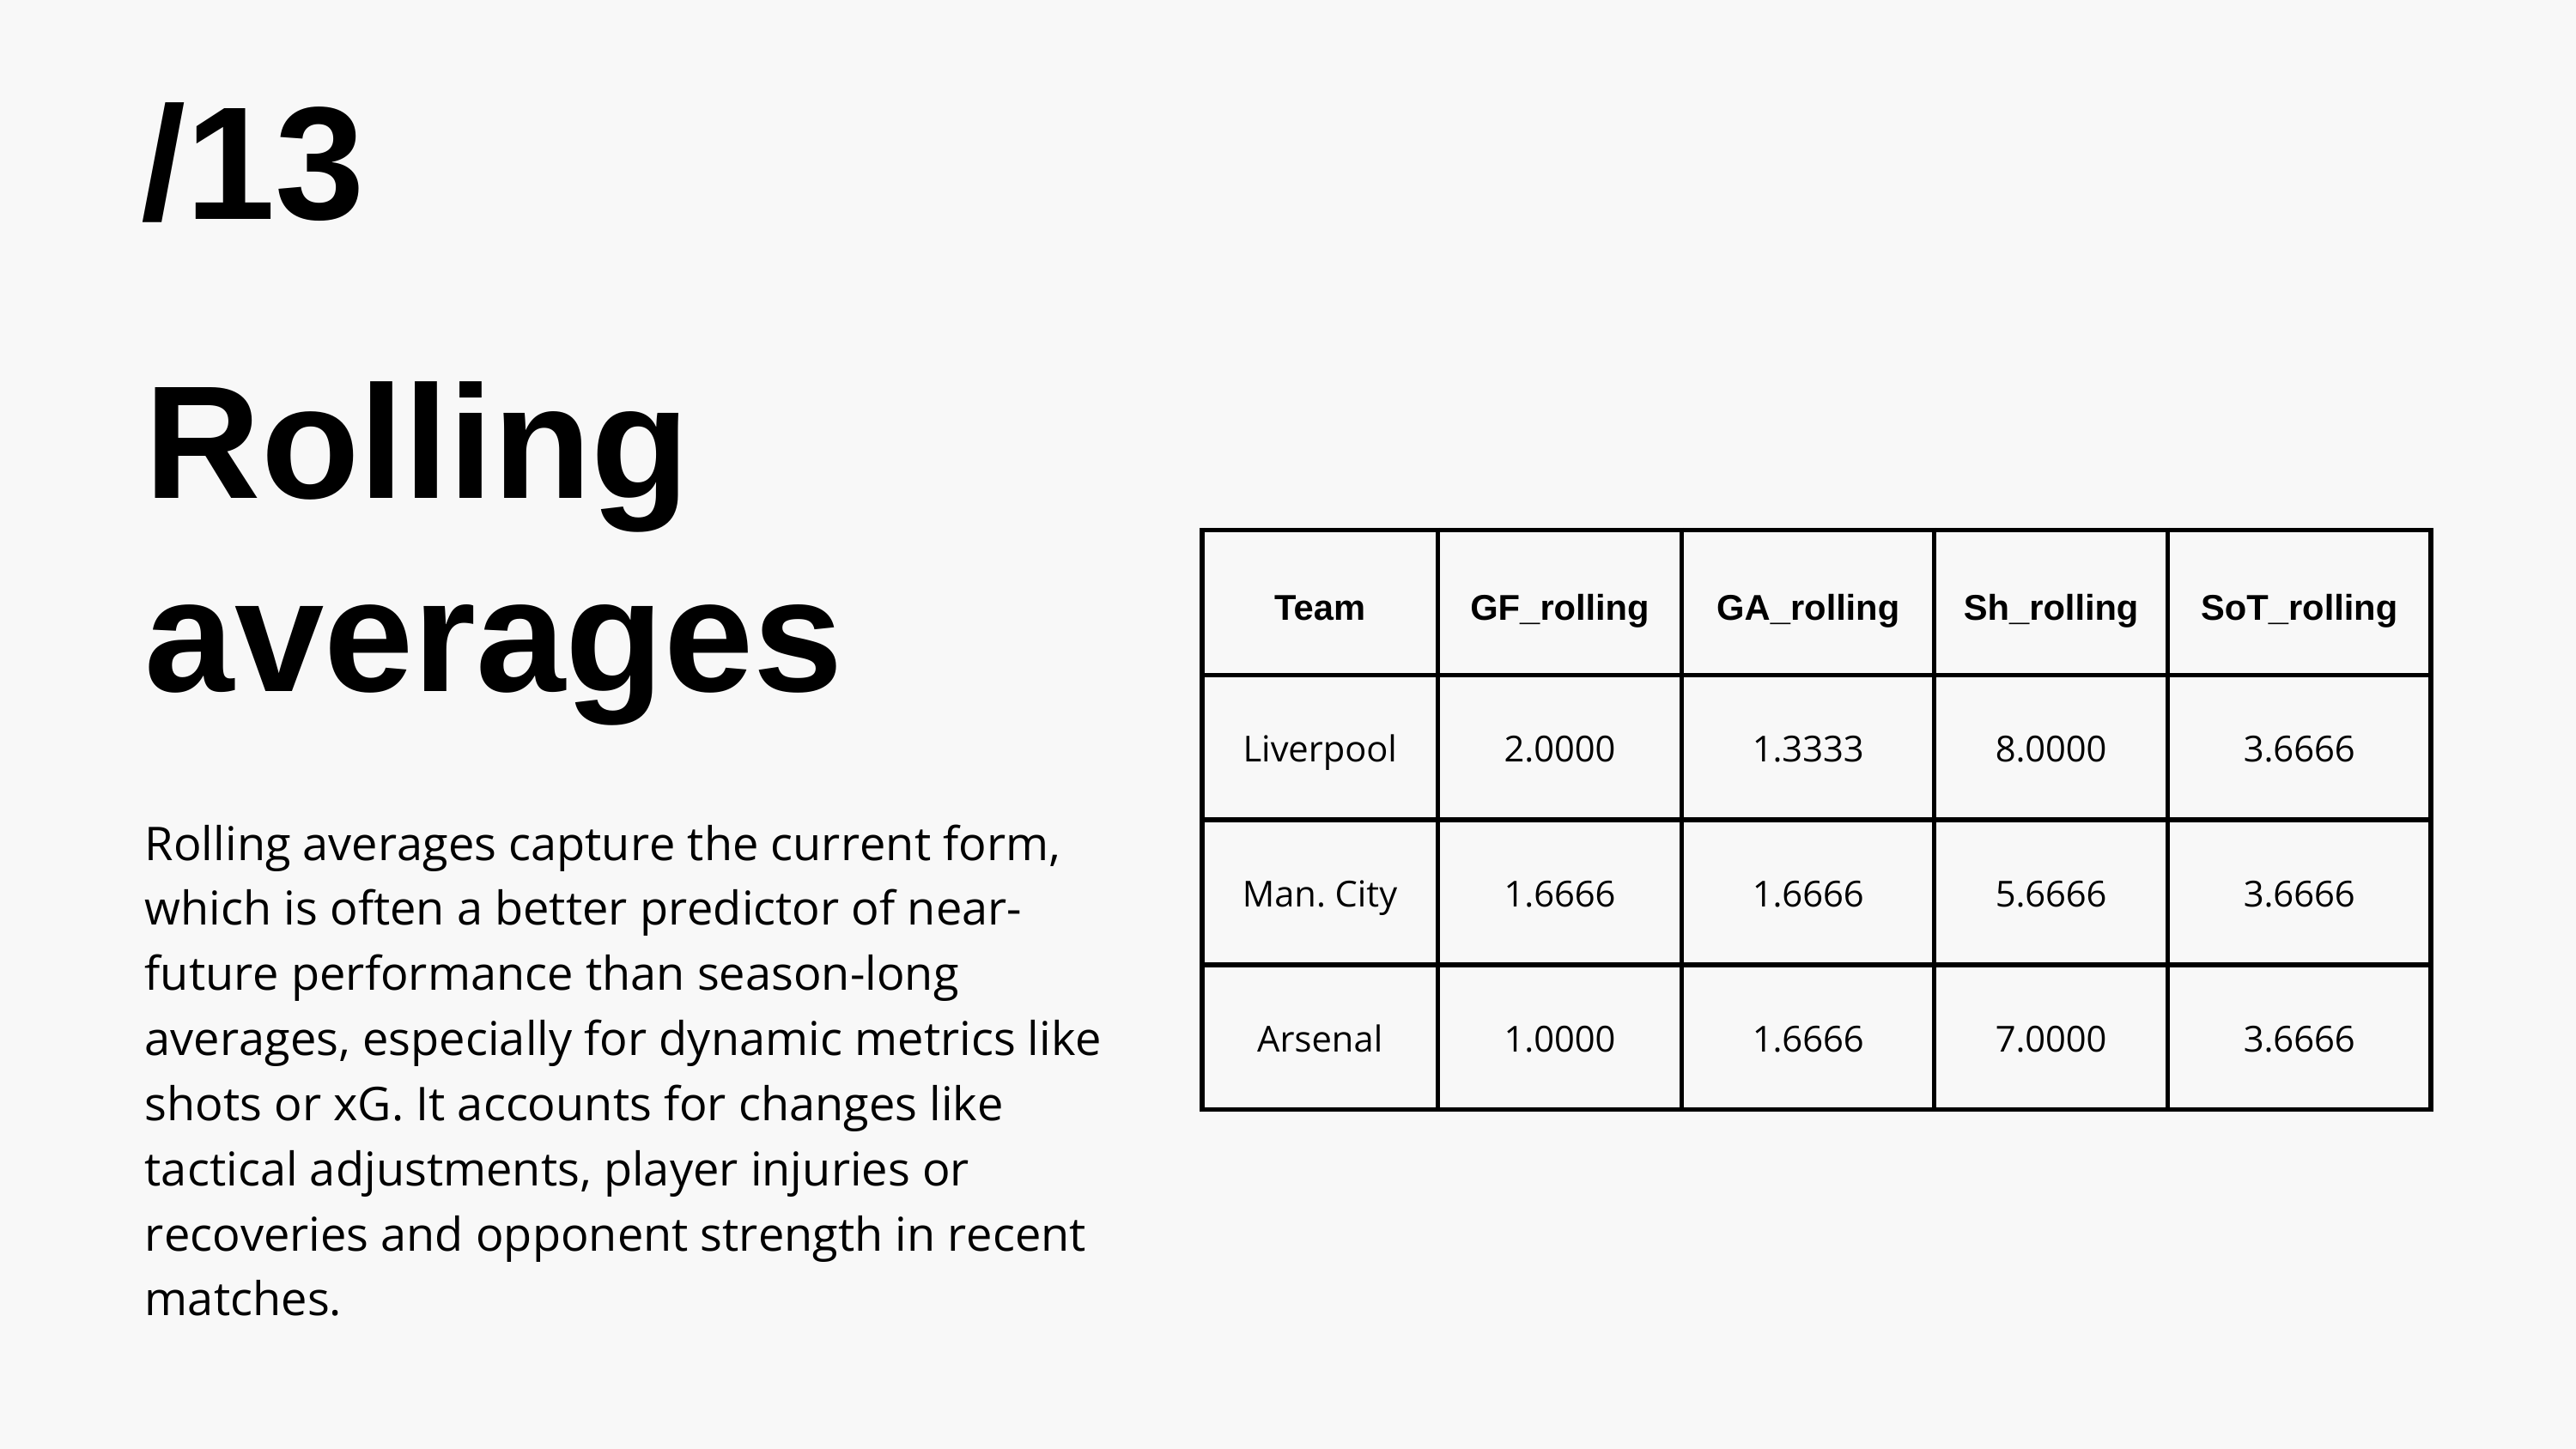

/13
Rolling averages
Rolling averages capture the current form, which is often a better predictor of near-future performance than season-long averages, especially for dynamic metrics like shots or xG. It accounts for changes like tactical adjustments, player injuries or recoveries and opponent strength in recent matches.
| Team | GF\_rolling | GA\_rolling | Sh\_rolling | SoT\_rolling |
| --- | --- | --- | --- | --- |
| Liverpool | 2.0000 | 1.3333 | 8.0000 | 3.6666 |
| Man. City | 1.6666 | 1.6666 | 5.6666 | 3.6666 |
| Arsenal | 1.0000 | 1.6666 | 7.0000 | 3.6666 |